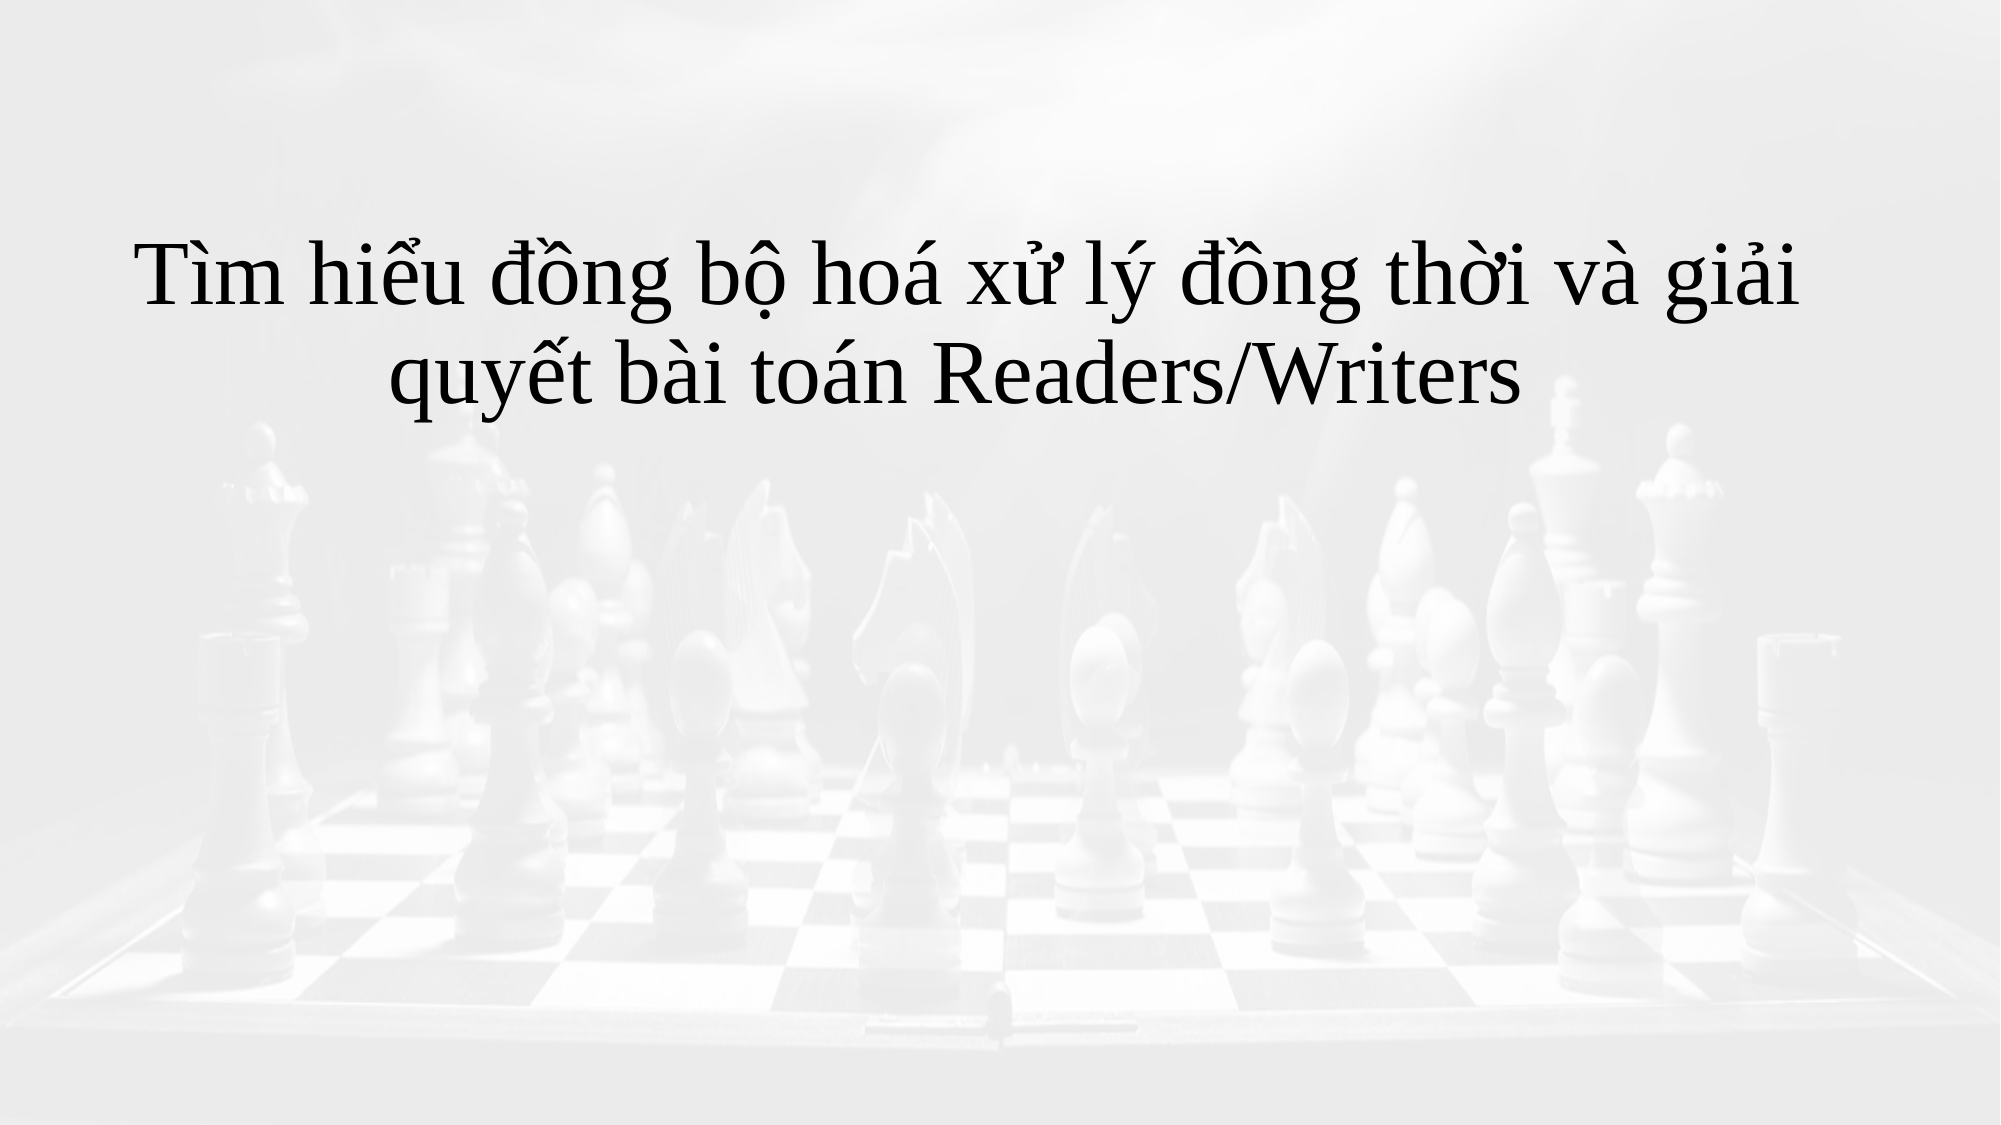

# Tìm hiểu đồng bộ hoá xử lý đồng thời và giải quyết bài toán Readers/Writers